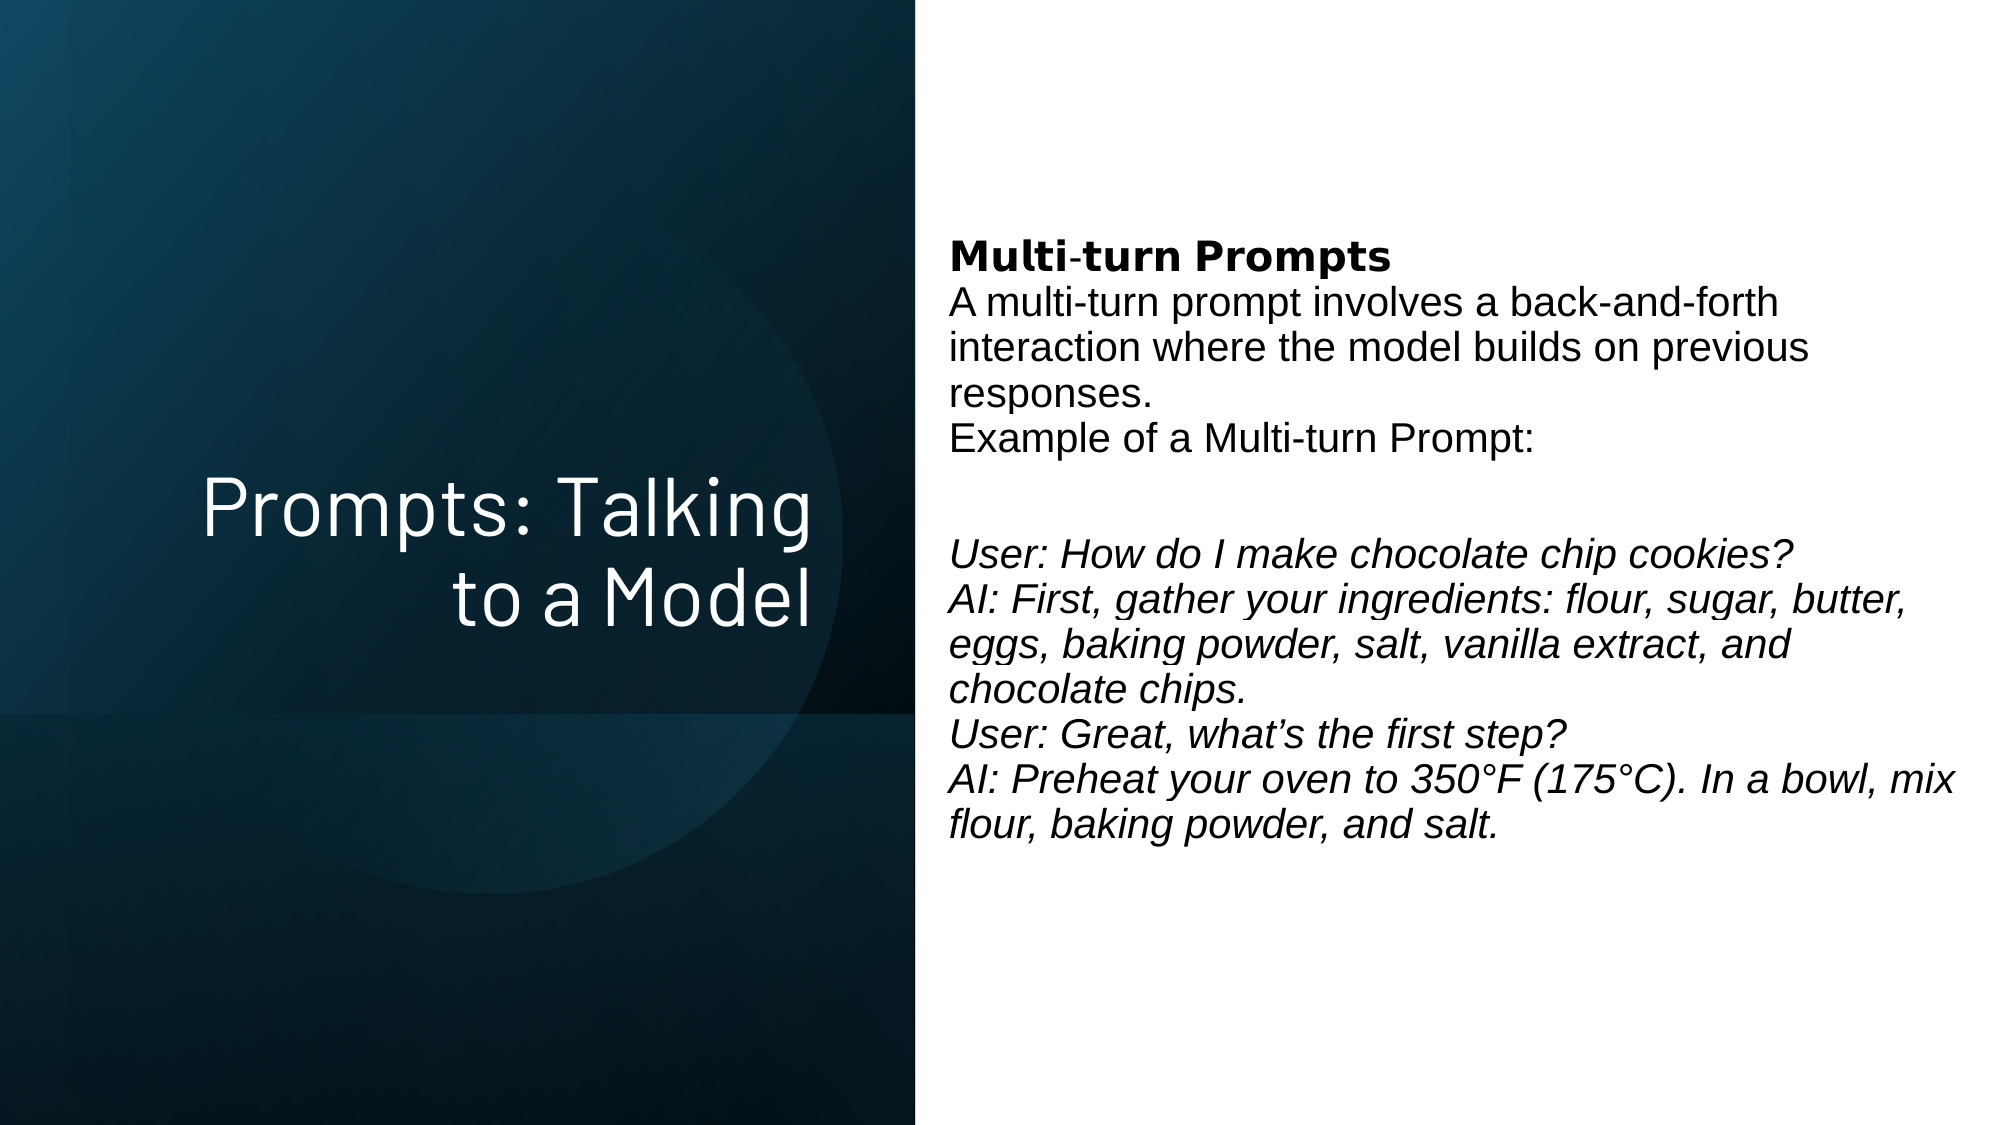

𝗠𝘂𝗹𝘁𝗶-𝘁𝘂𝗿𝗻 𝗣𝗿𝗼𝗺𝗽𝘁𝘀
A multi-turn prompt involves a back-and-forth interaction where the model builds on previous responses.
Example of a Multi-turn Prompt:
User: How do I make chocolate chip cookies?
AI: First, gather your ingredients: flour, sugar, butter, eggs, baking powder, salt, vanilla extract, and chocolate chips.
User: Great, what’s the first step?
AI: Preheat your oven to 350°F (175°C). In a bowl, mix flour, baking powder, and salt.

# Prompts: Talking to a Model